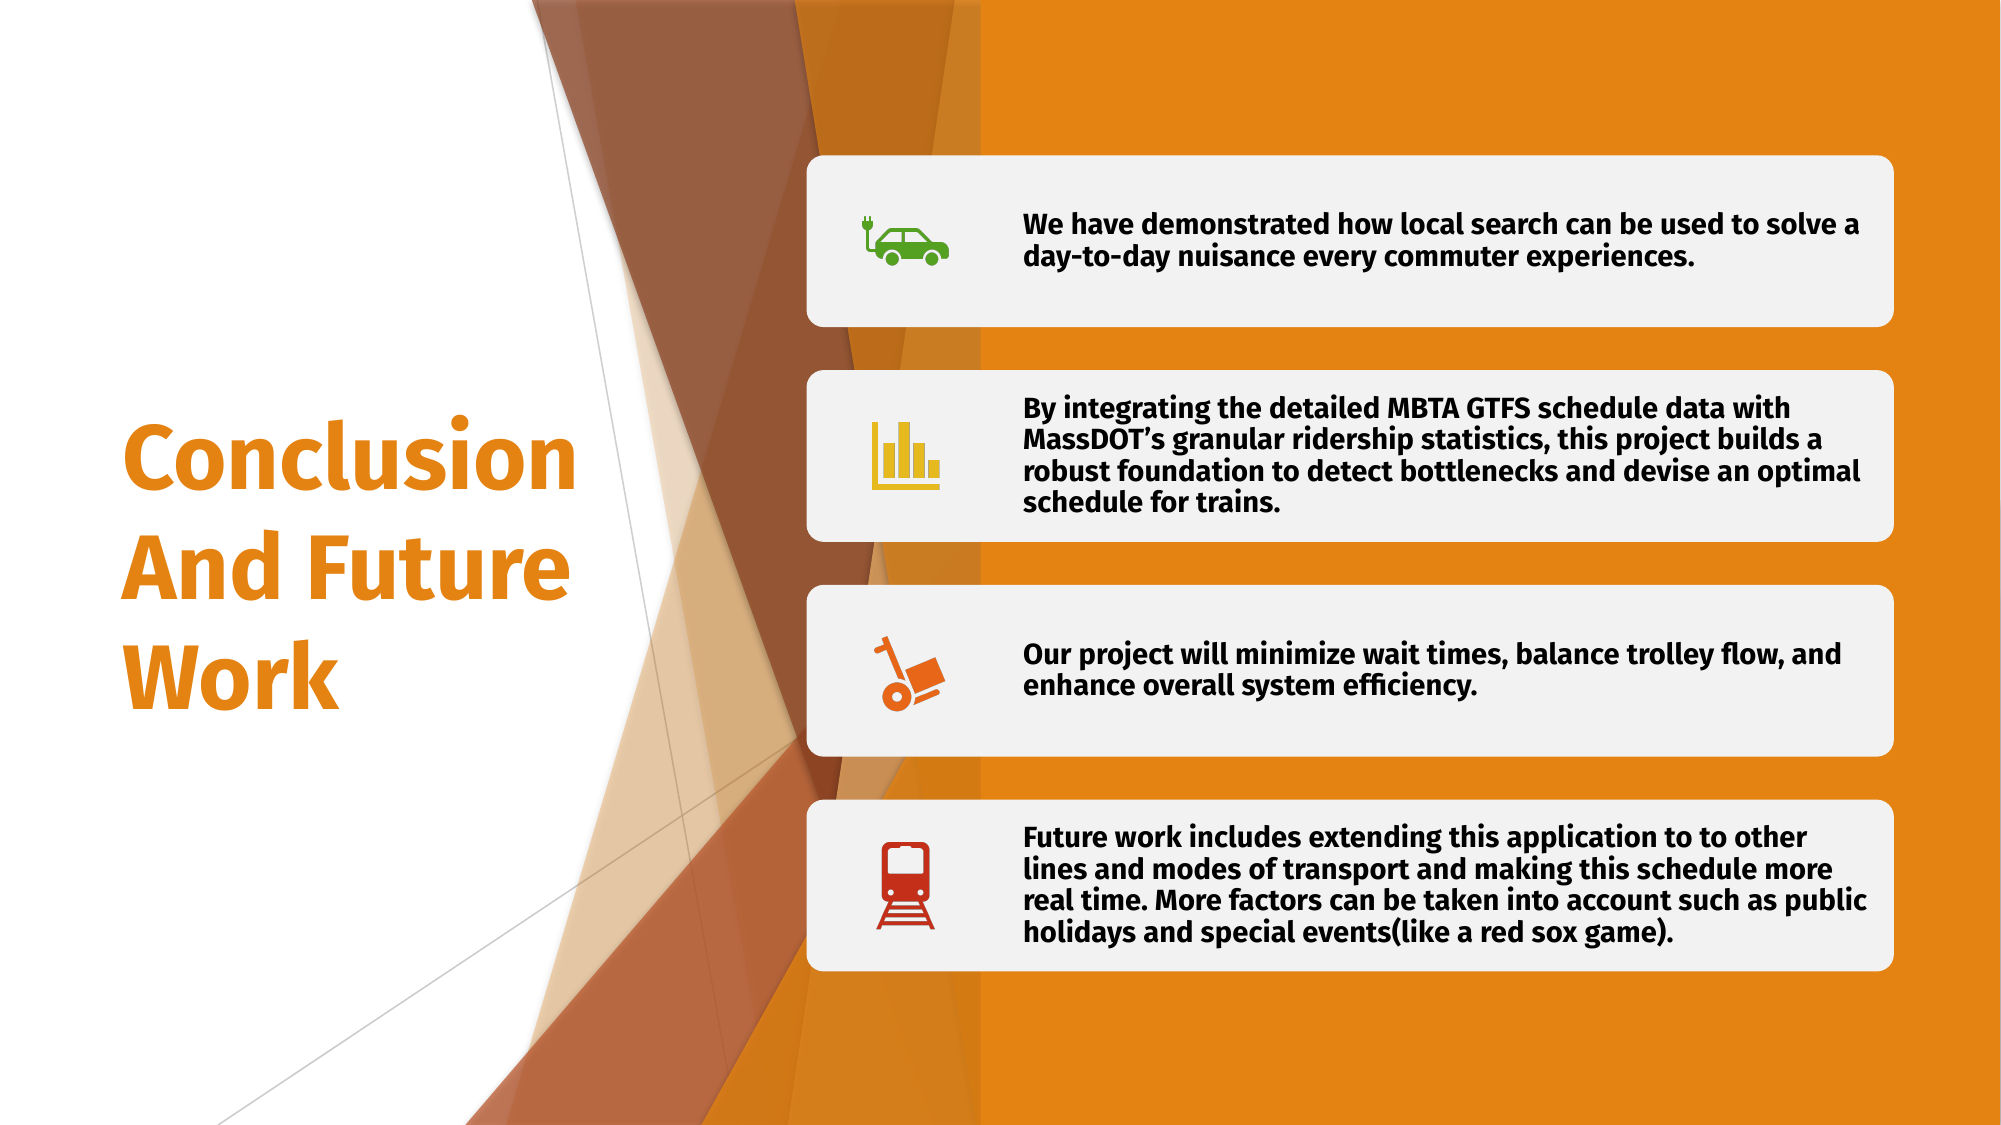

We have demonstrated how local search can be used to solve a day-to-day nuisance every commuter experiences.
By integrating the detailed MBTA GTFS schedule data with MassDOT’s granular ridership statistics, this project builds a robust foundation to detect bottlenecks and devise an optimal schedule for trains.
Our project will minimize wait times, balance trolley flow, and enhance overall system efficiency.
Future work includes extending this application to to other lines and modes of transport and making this schedule more real time. More factors can be taken into account such as public holidays and special events(like a red sox game).
# Conclusion And Future Work